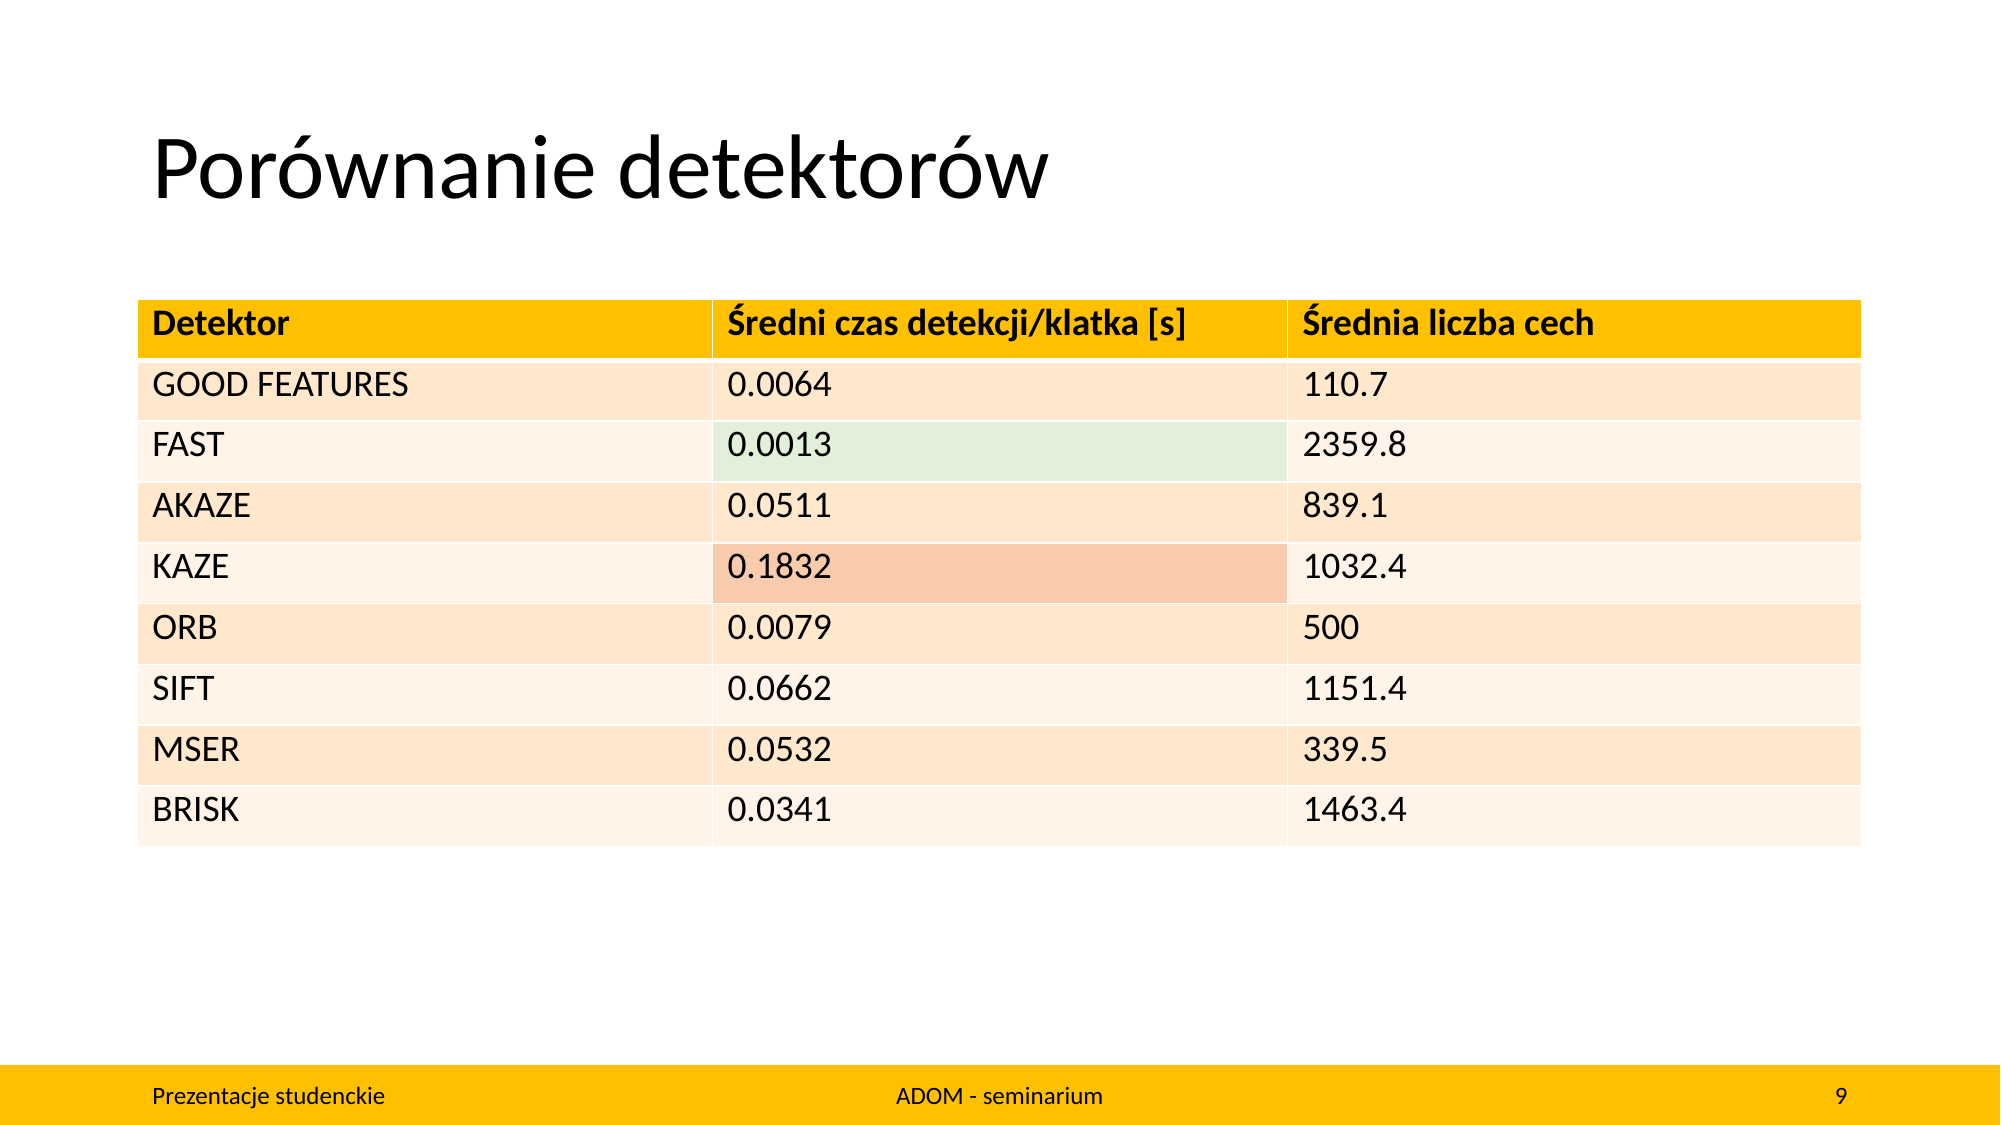

# Porównanie detektorów
| Detektor | Średni czas detekcji/klatka [s] | Średnia liczba cech |
| --- | --- | --- |
| GOOD FEATURES | 0.0064 | 110.7 |
| FAST | 0.0013 | 2359.8 |
| AKAZE | 0.0511 | 839.1 |
| KAZE | 0.1832 | 1032.4 |
| ORB | 0.0079 | 500 |
| SIFT | 0.0662 | 1151.4 |
| MSER | 0.0532 | 339.5 |
| BRISK | 0.0341 | 1463.4 |
Prezentacje studenckie
ADOM - seminarium
9